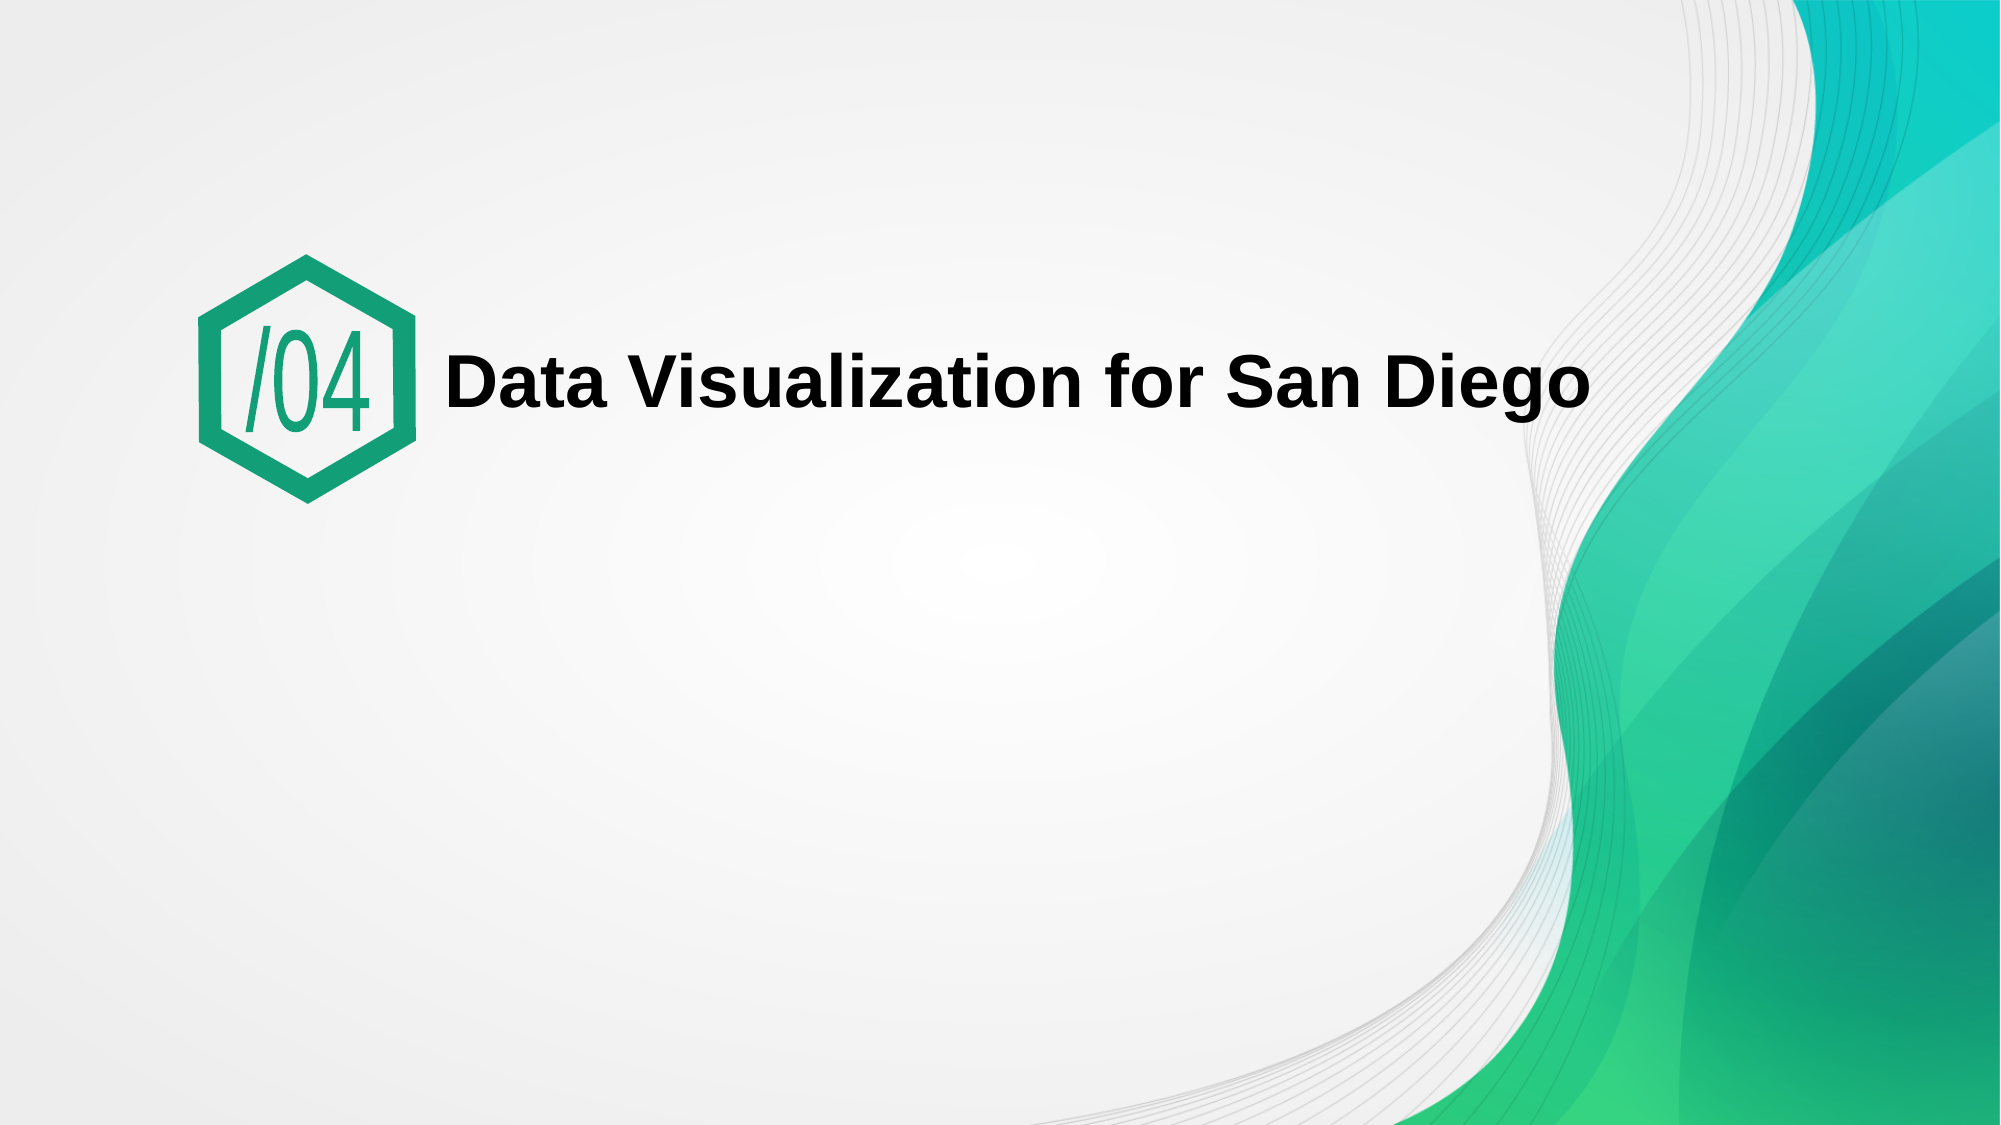

# Data Visualization for San Diego
/04